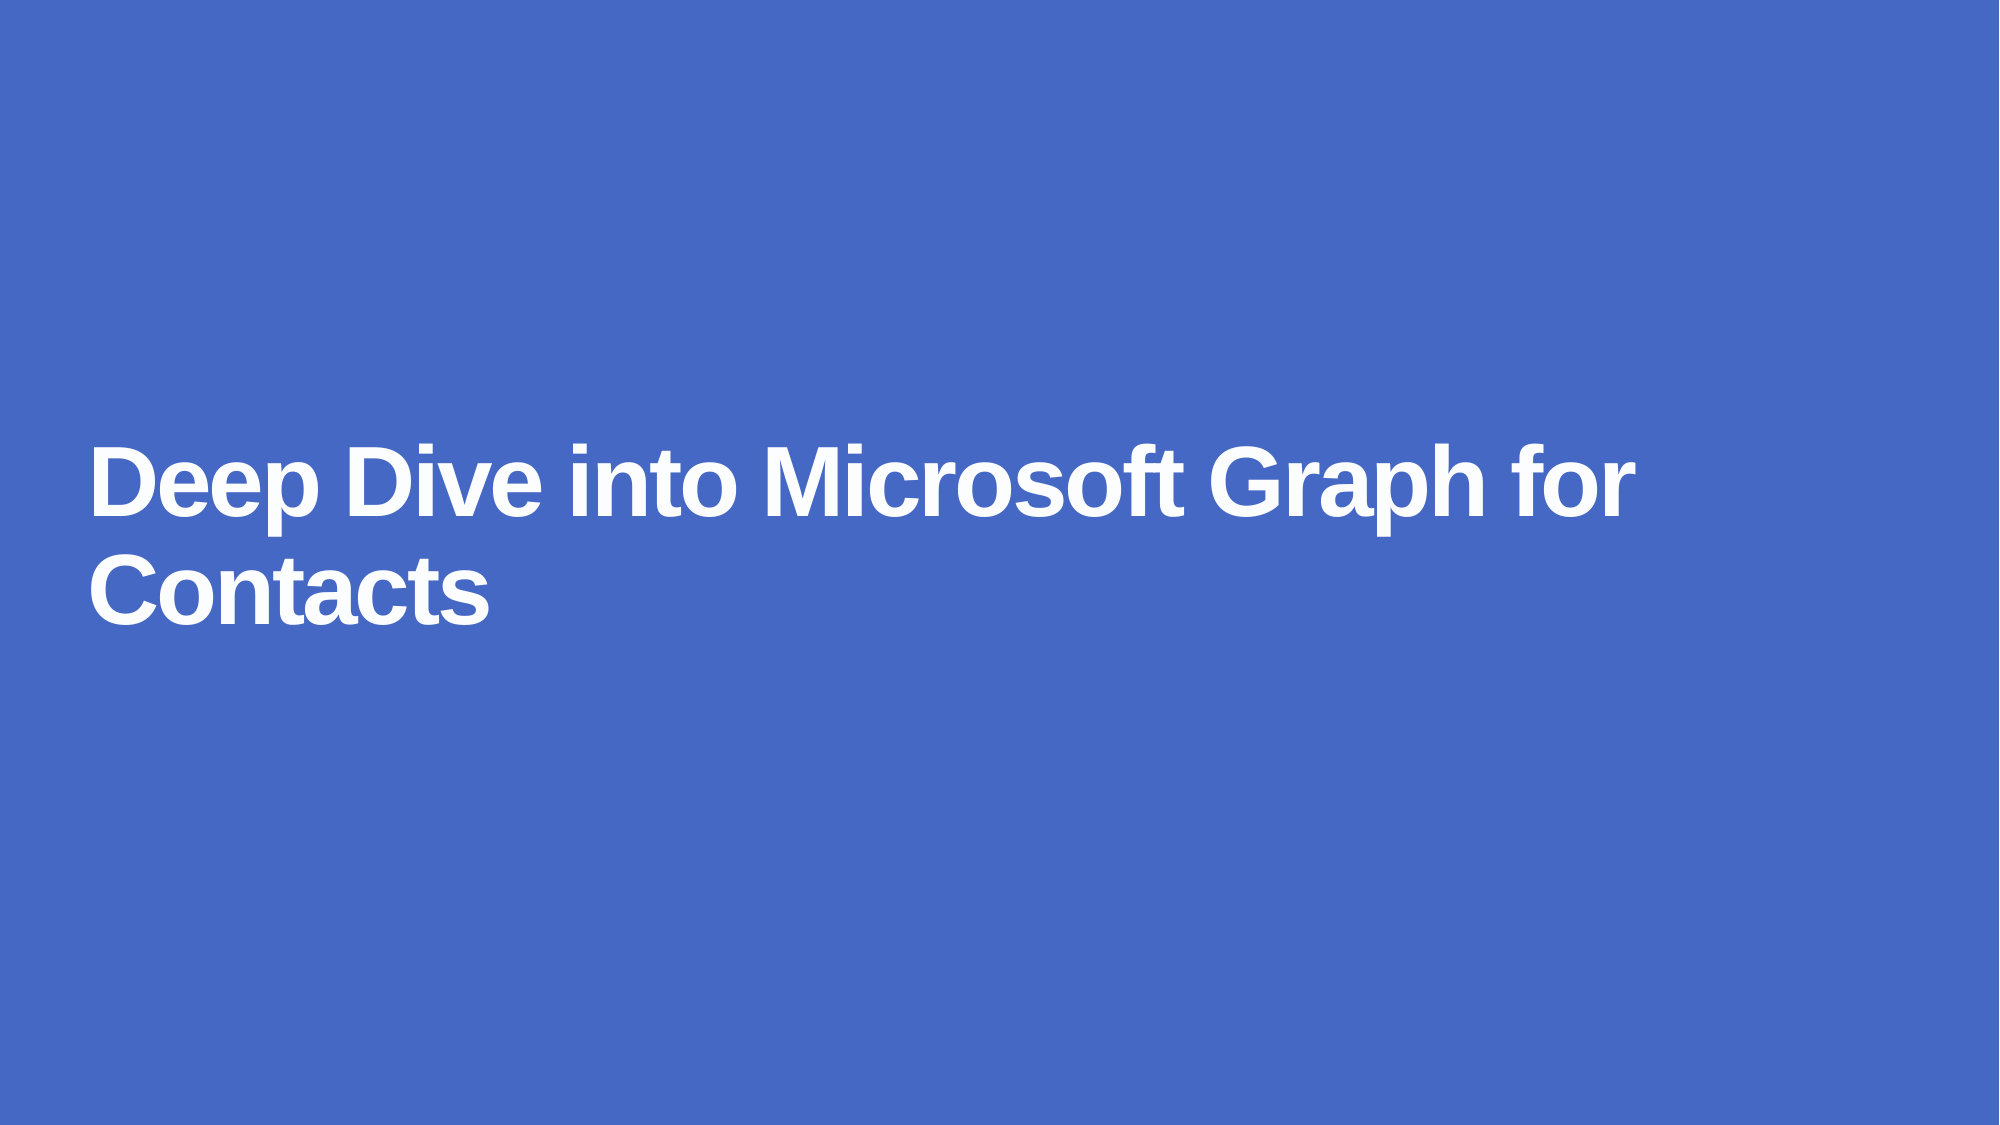

# Deep Dive into Microsoft Graph for Contacts